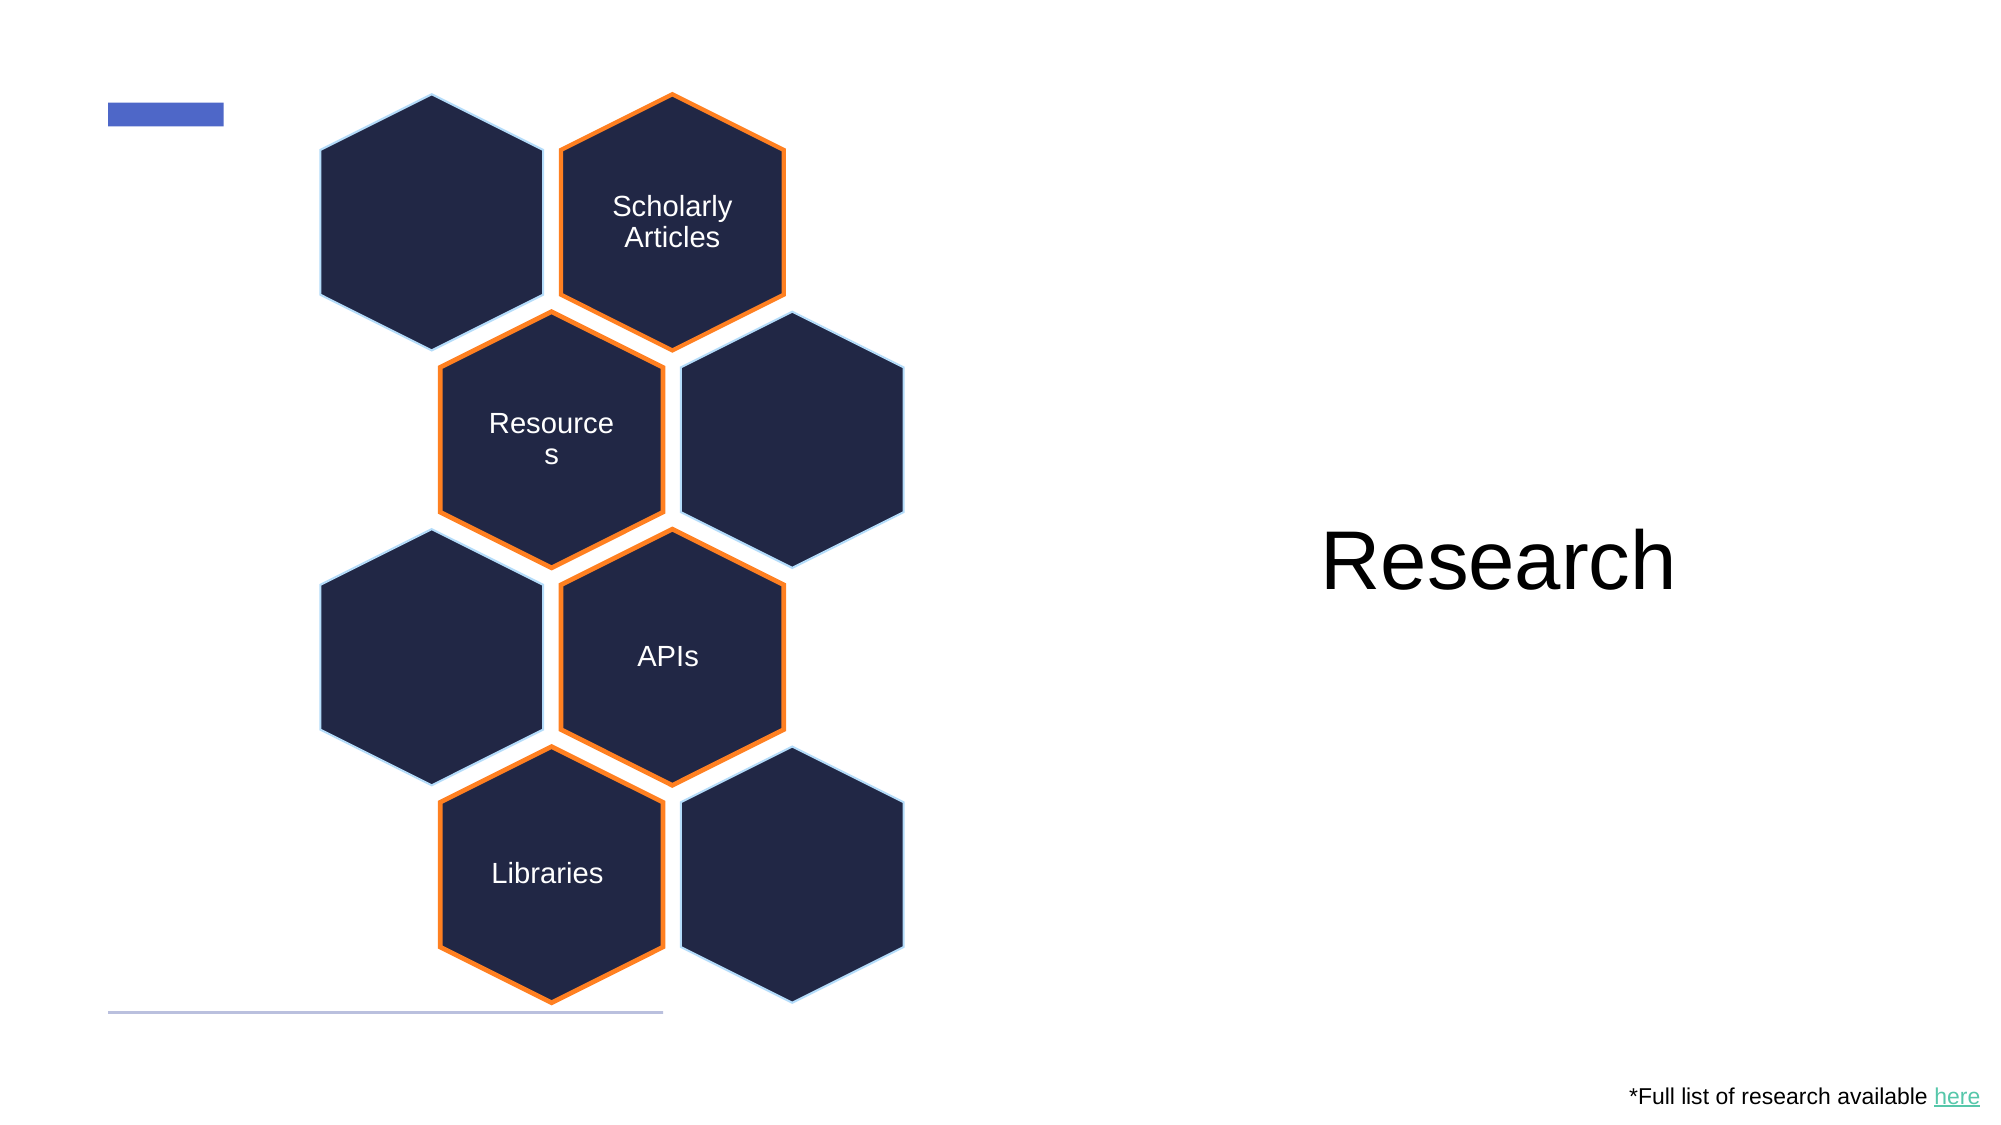

Scholarly Articles

Resources

APIs

Libraries

# Research

*Full list of research available here